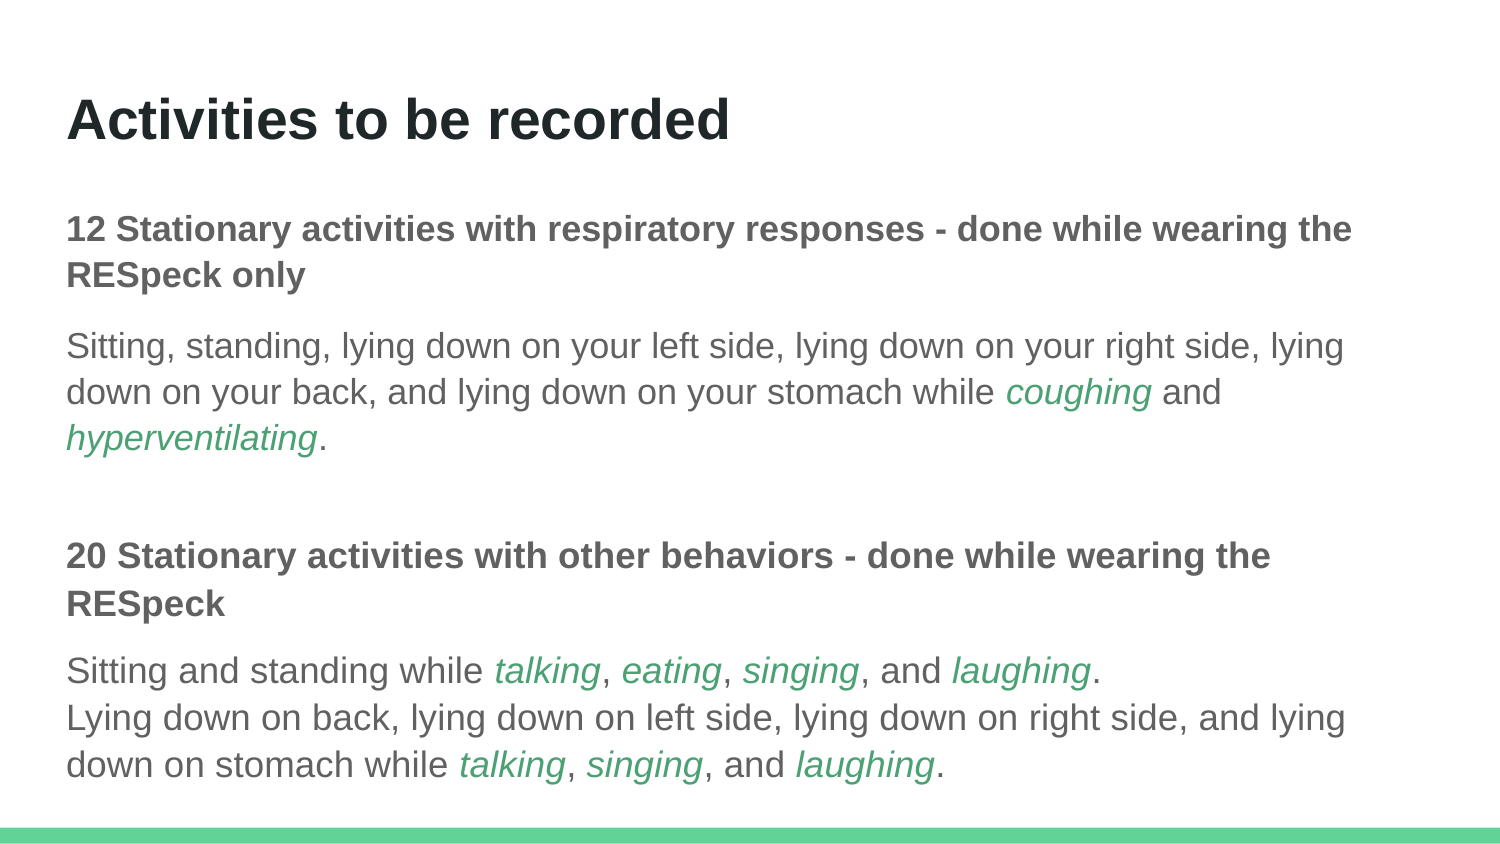

# Activities to be recorded
12 Stationary activities with respiratory responses - done while wearing the RESpeck only
Sitting, standing, lying down on your left side, lying down on your right side, lying down on your back, and lying down on your stomach while coughing and hyperventilating.
20 Stationary activities with other behaviors - done while wearing the RESpeck
Sitting and standing while talking, eating, singing, and laughing.
Lying down on back, lying down on left side, lying down on right side, and lying down on stomach while talking, singing, and laughing.